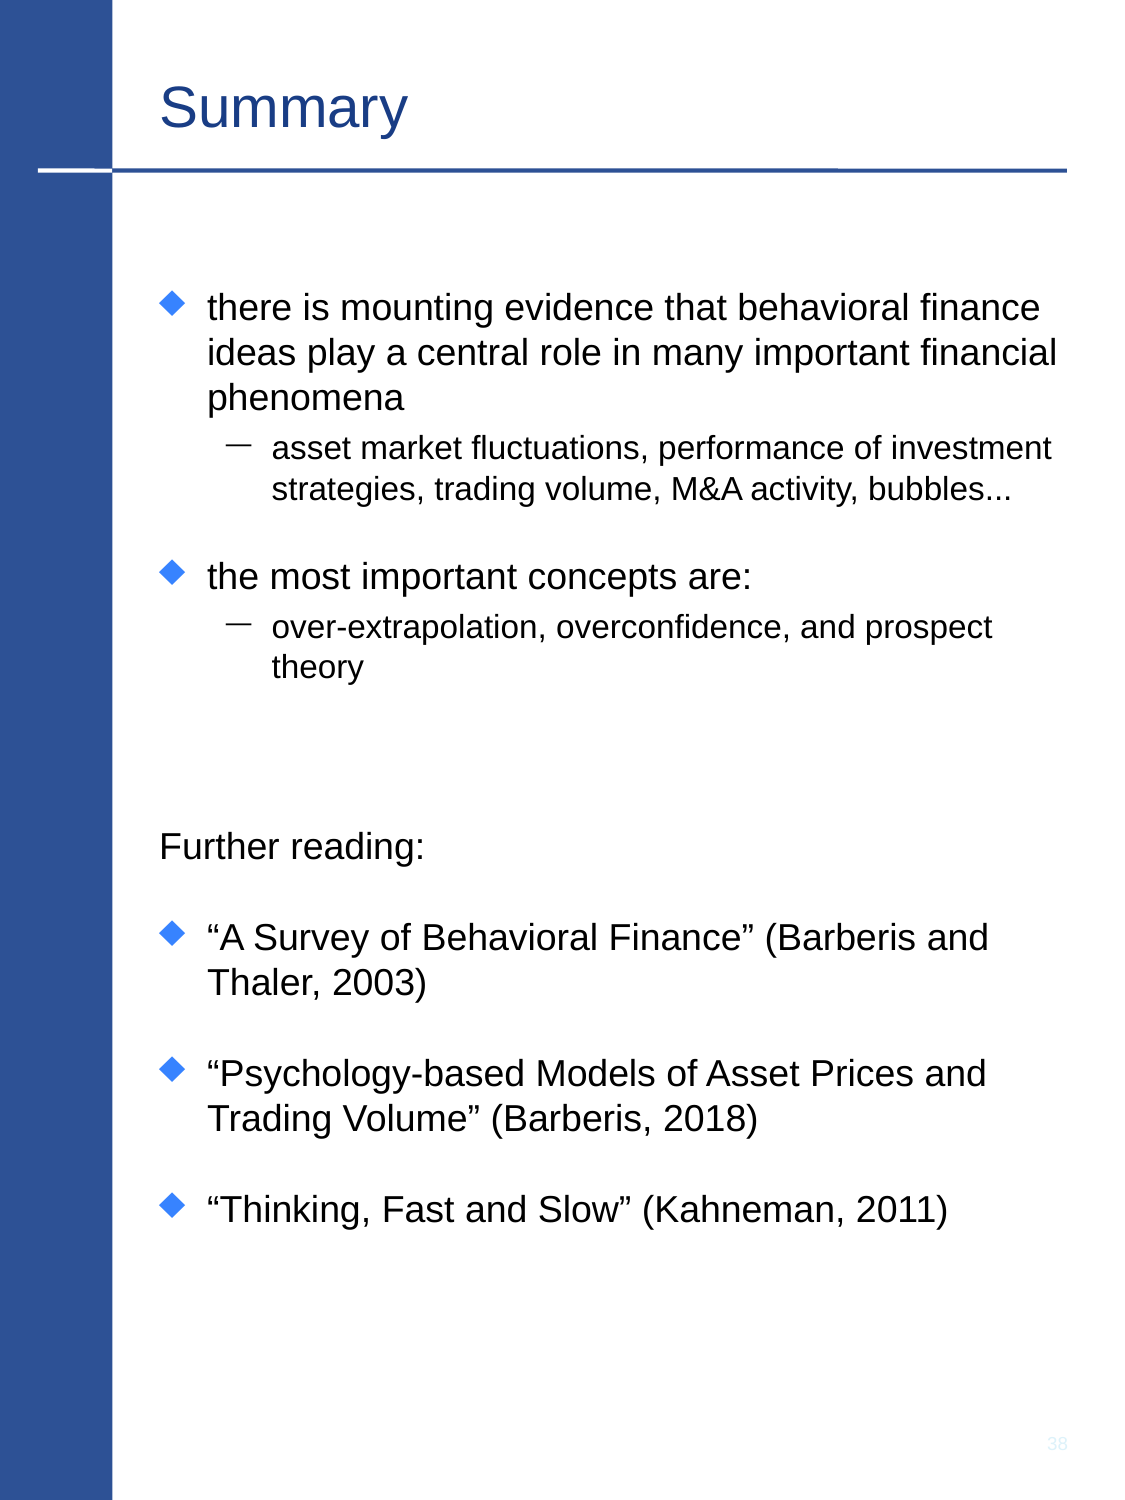

# Summary
there is mounting evidence that behavioral finance ideas play a central role in many important financial phenomena
asset market fluctuations, performance of investment strategies, trading volume, M&A activity, bubbles...
the most important concepts are:
over-extrapolation, overconfidence, and prospect theory

Further reading:
“A Survey of Behavioral Finance” (Barberis and Thaler, 2003)
“Psychology-based Models of Asset Prices and Trading Volume” (Barberis, 2018)
“Thinking, Fast and Slow” (Kahneman, 2011)
38